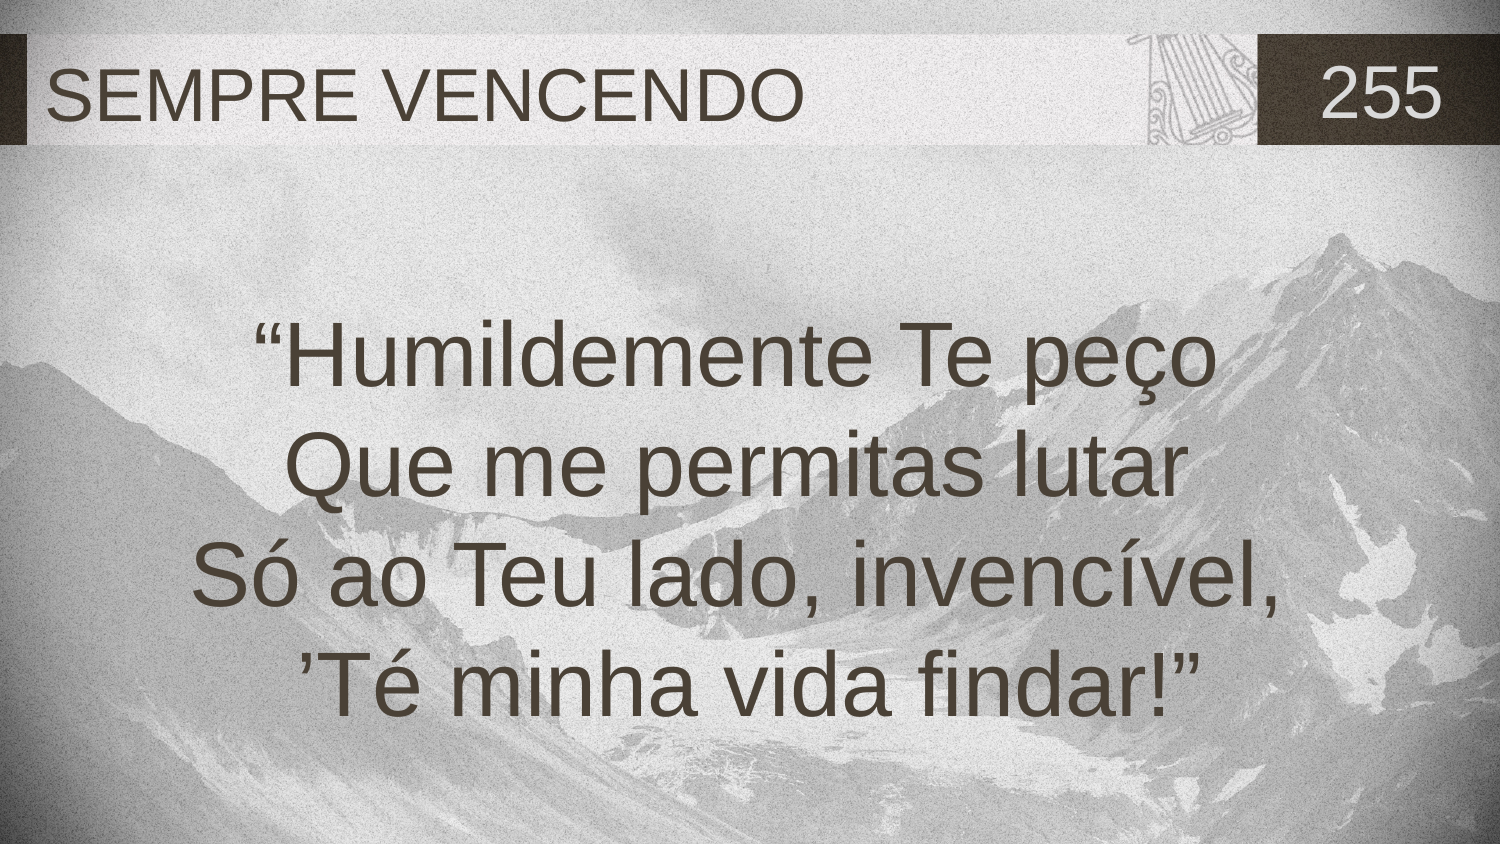

# SEMPRE VENCENDO
255
“Humildemente Te peço
Que me permitas lutar
Só ao Teu lado, invencível,
’Té minha vida findar!”